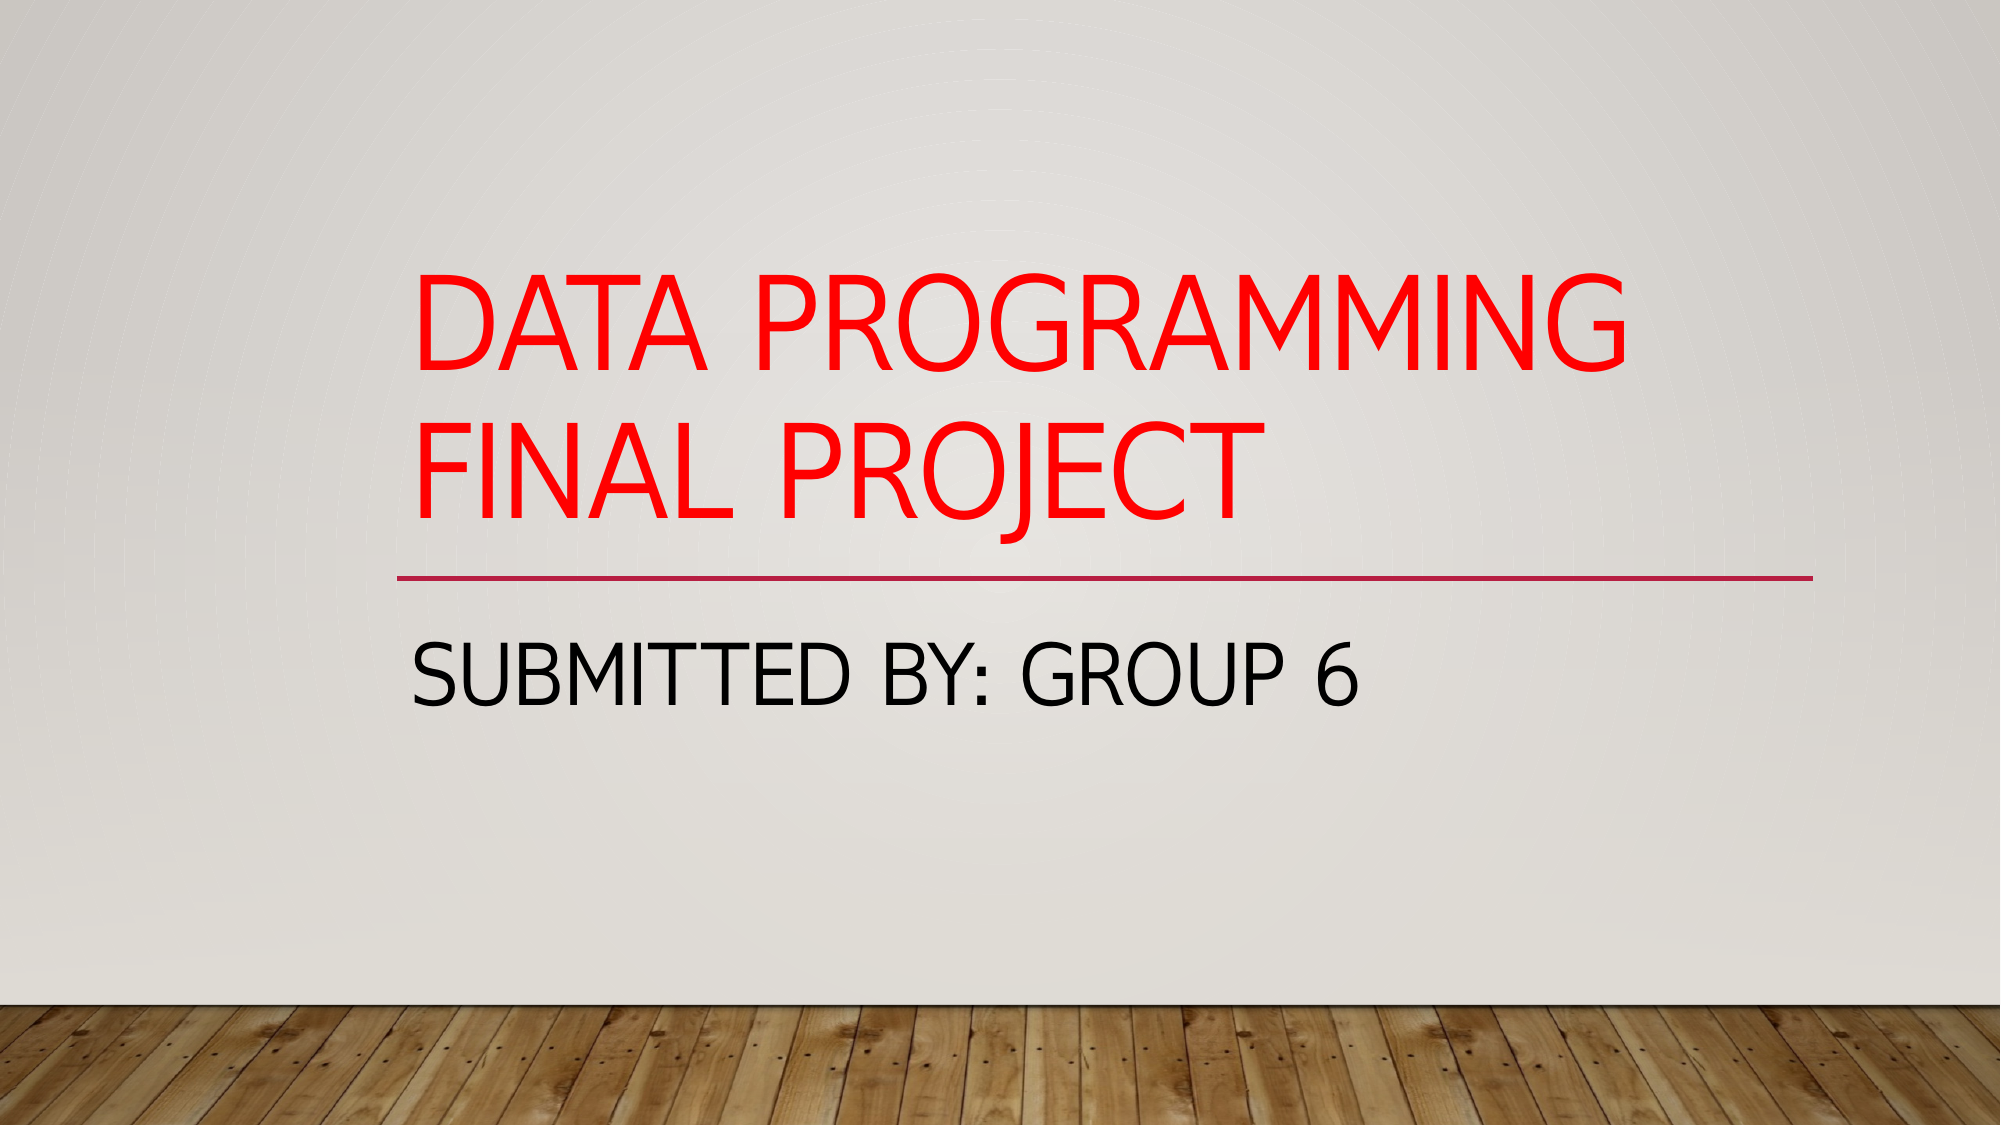

# Data programming final project
submitted by: Group 6